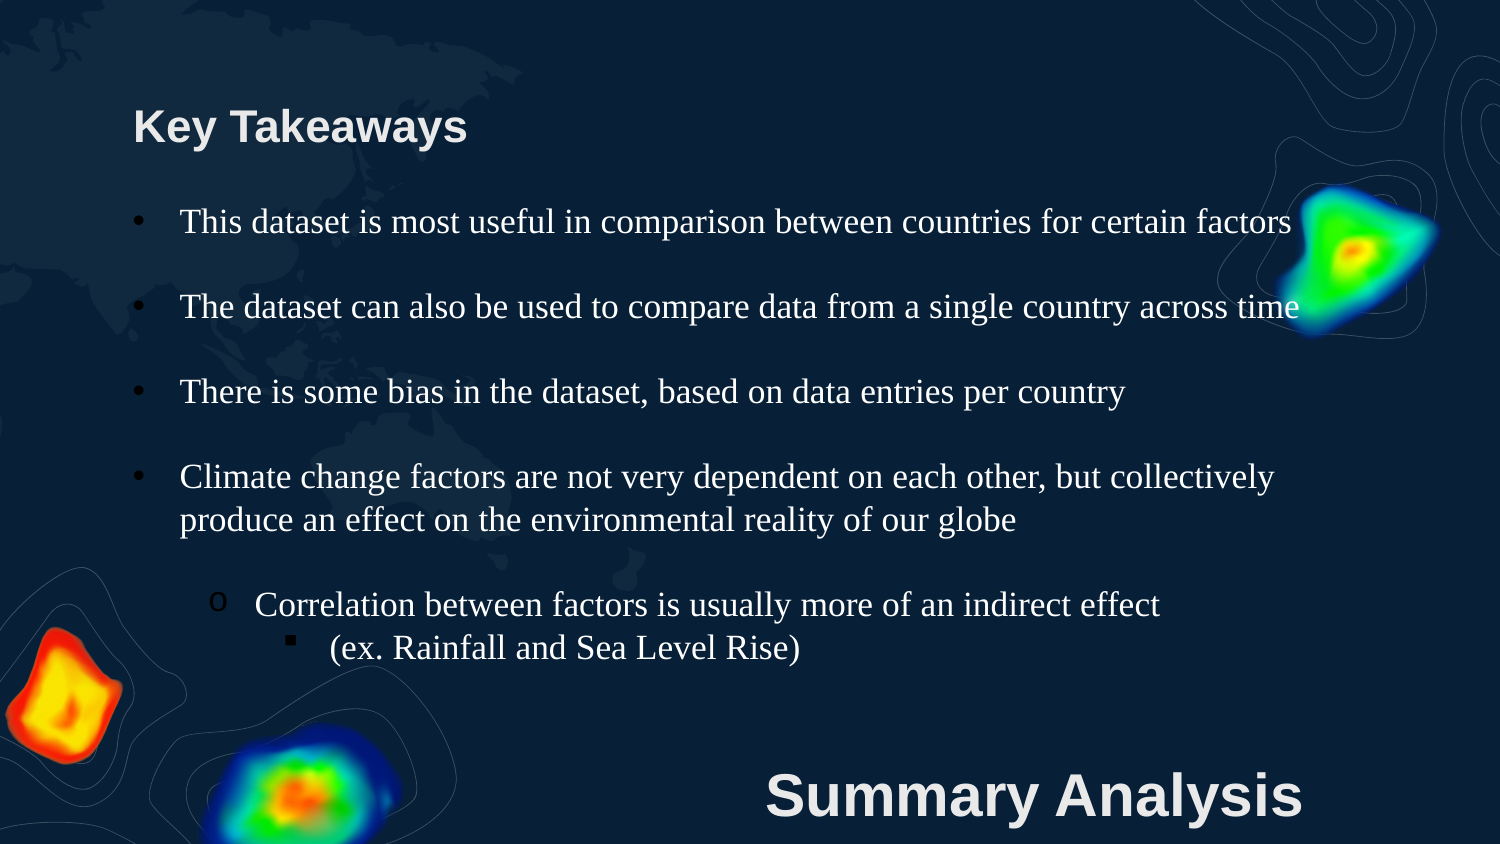

# Key Takeaways
This dataset is most useful in comparison between countries for certain factors

The dataset can also be used to compare data from a single country across time

There is some bias in the dataset, based on data entries per country

Climate change factors are not very dependent on each other, but collectively produce an effect on the environmental reality of our globe

Correlation between factors is usually more of an indirect effect
(ex. Rainfall and Sea Level Rise)

Summary Analysis